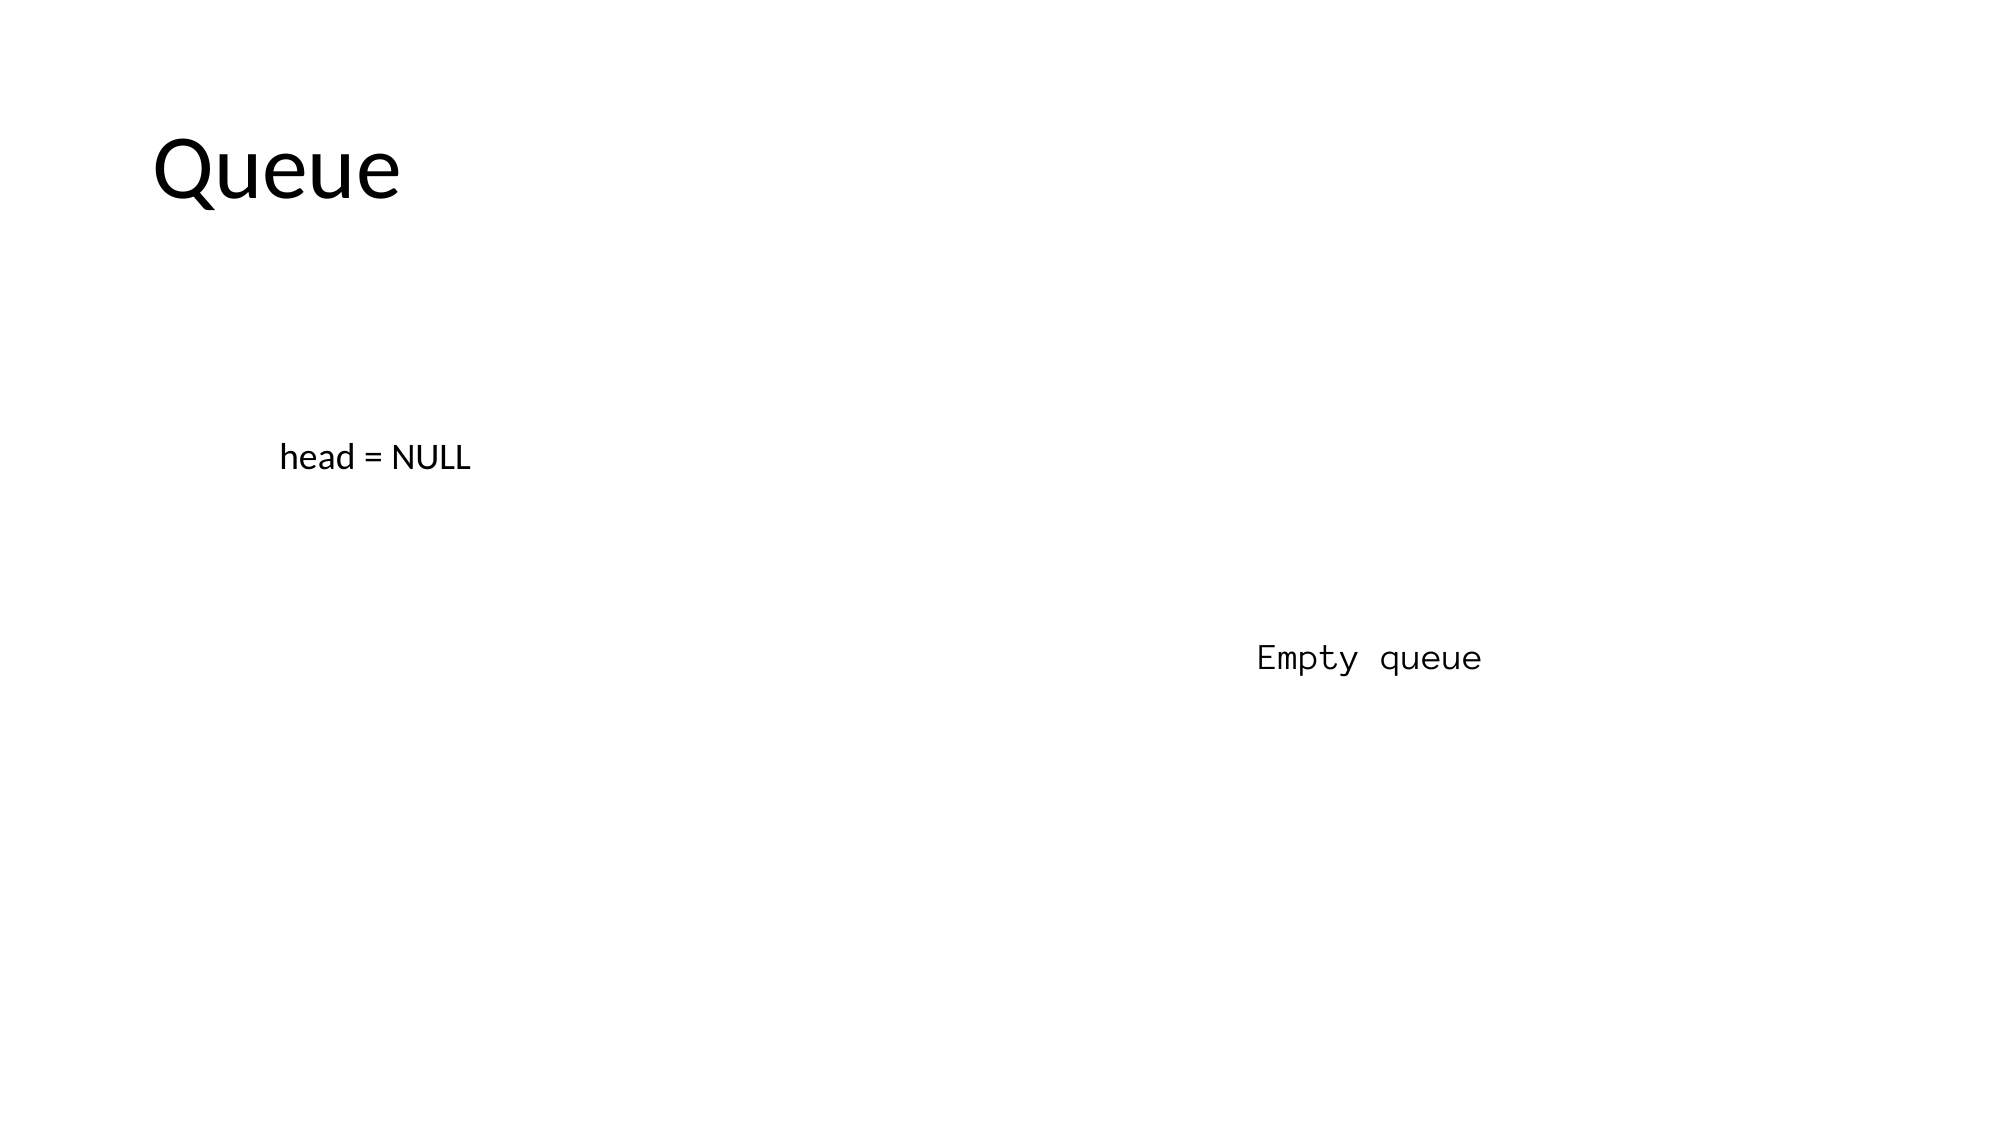

# Queue

head = NULL
Empty queue